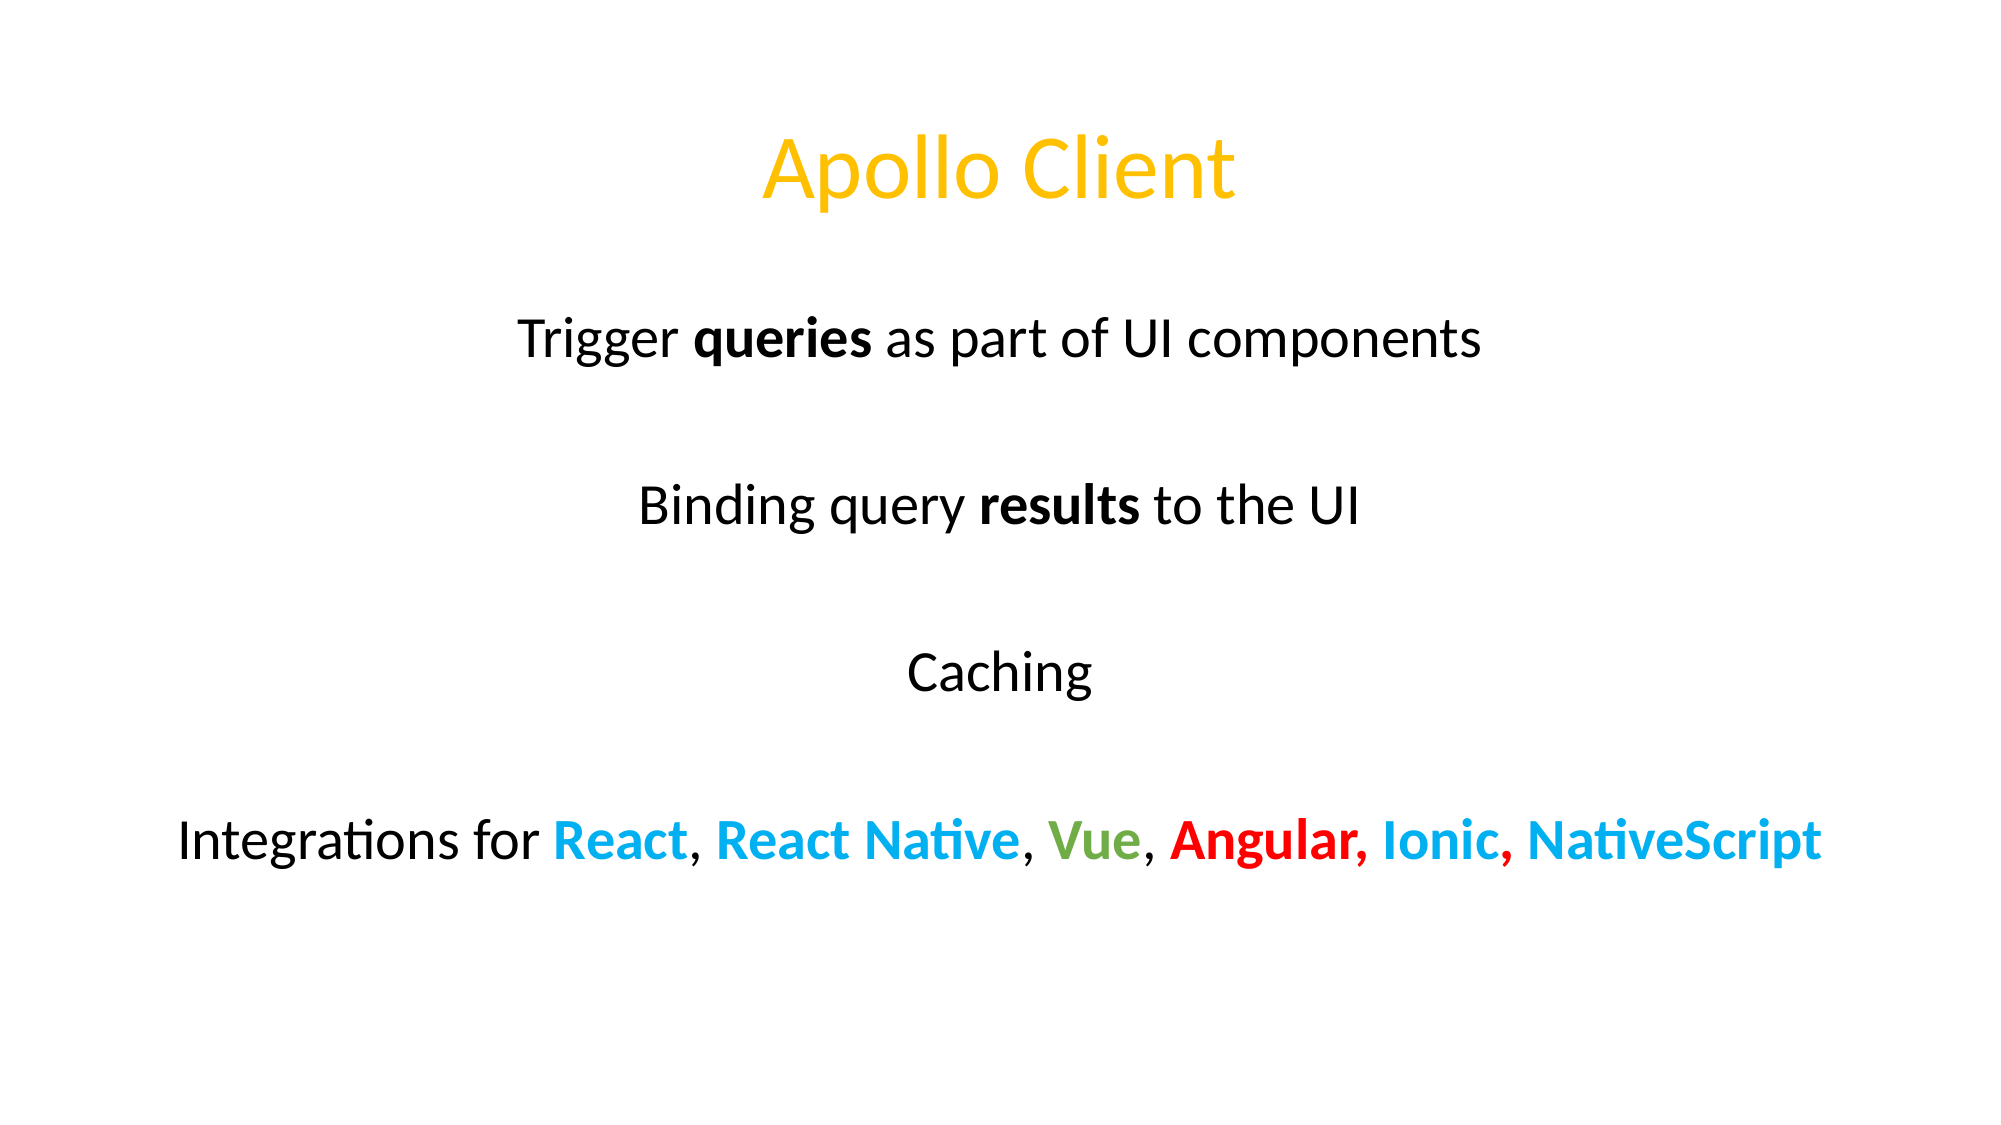

# Apollo Client
Trigger queries as part of UI components

Binding query results to the UI

Caching

Integrations for React, React Native, Vue, Angular, Ionic, NativeScript